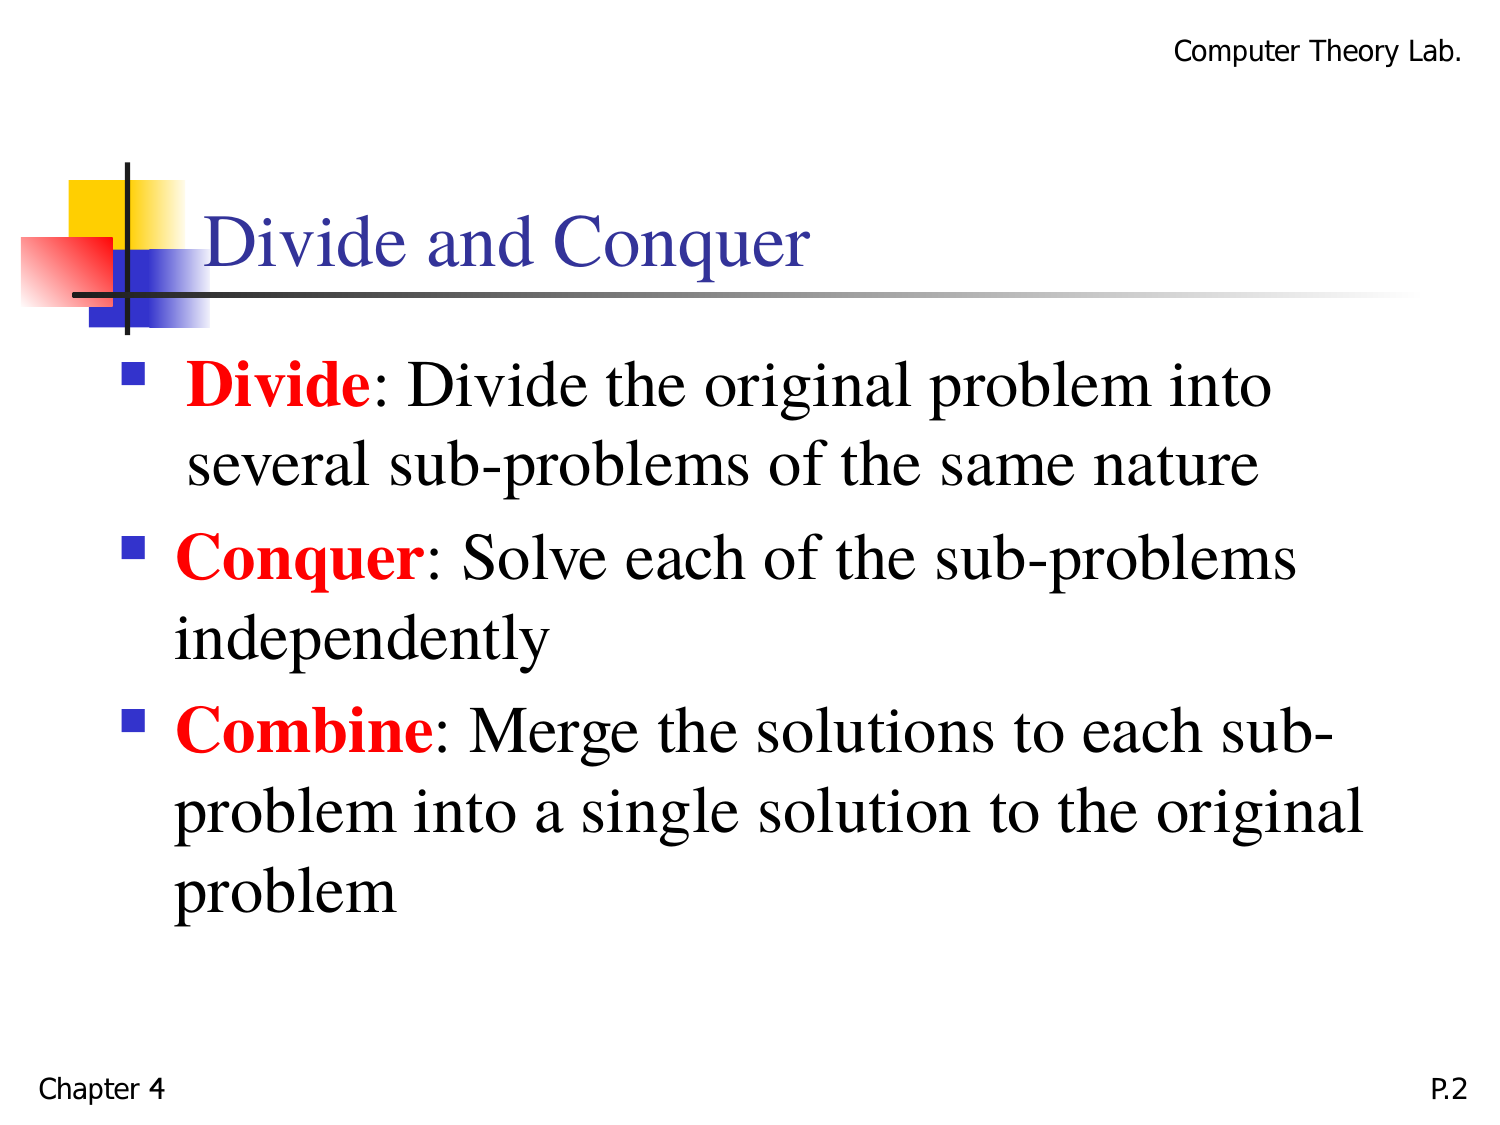

# Divide and Conquer
Divide: Divide the original problem into several sub-problems of the same nature
Conquer: Solve each of the sub-problems independently
Combine: Merge the solutions to each sub-problem into a single solution to the original problem
Chapter 4
P.2